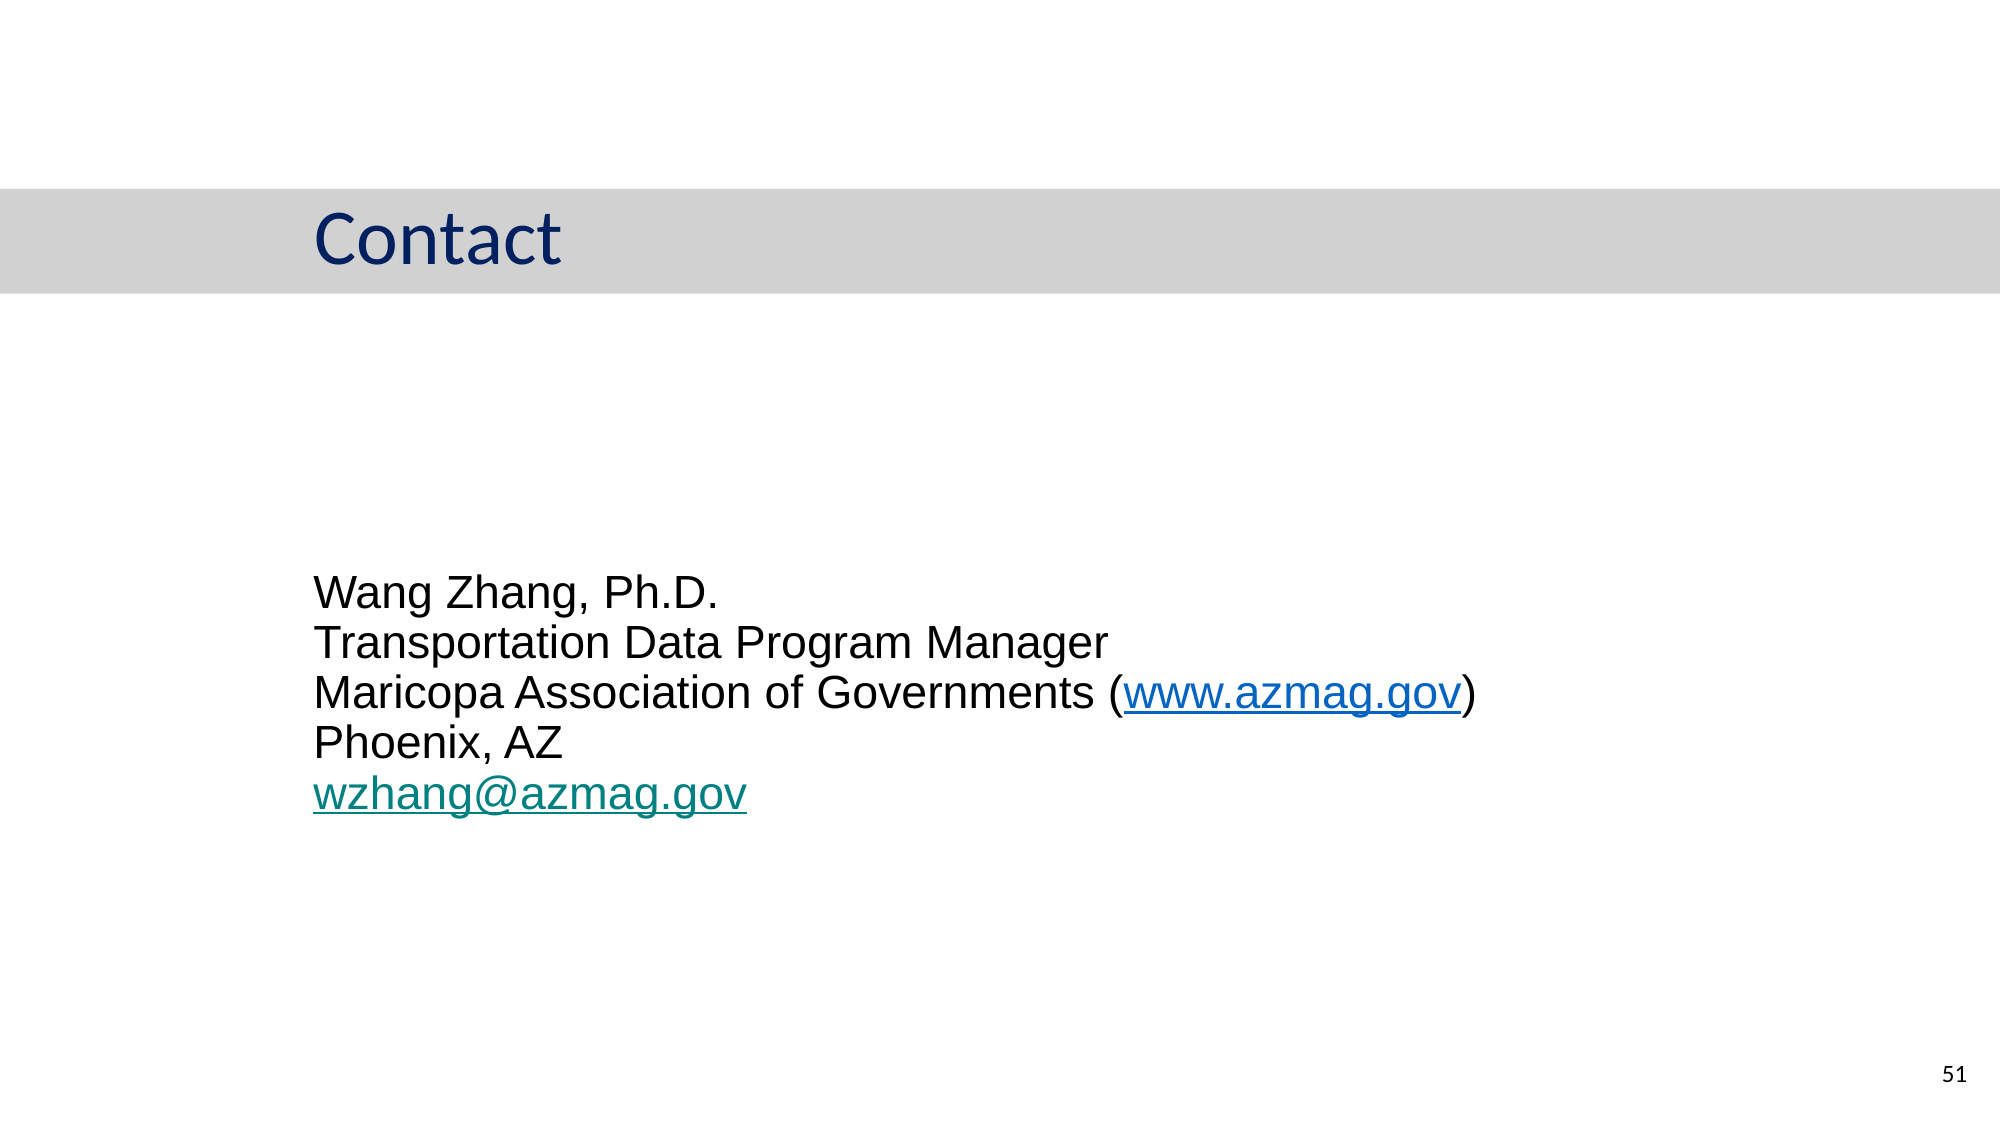

Contact

Wang Zhang, Ph.D.
Transportation Data Program Manager
Maricopa Association of Governments (www.azmag.gov)
Phoenix, AZ
wzhang@azmag.gov

51